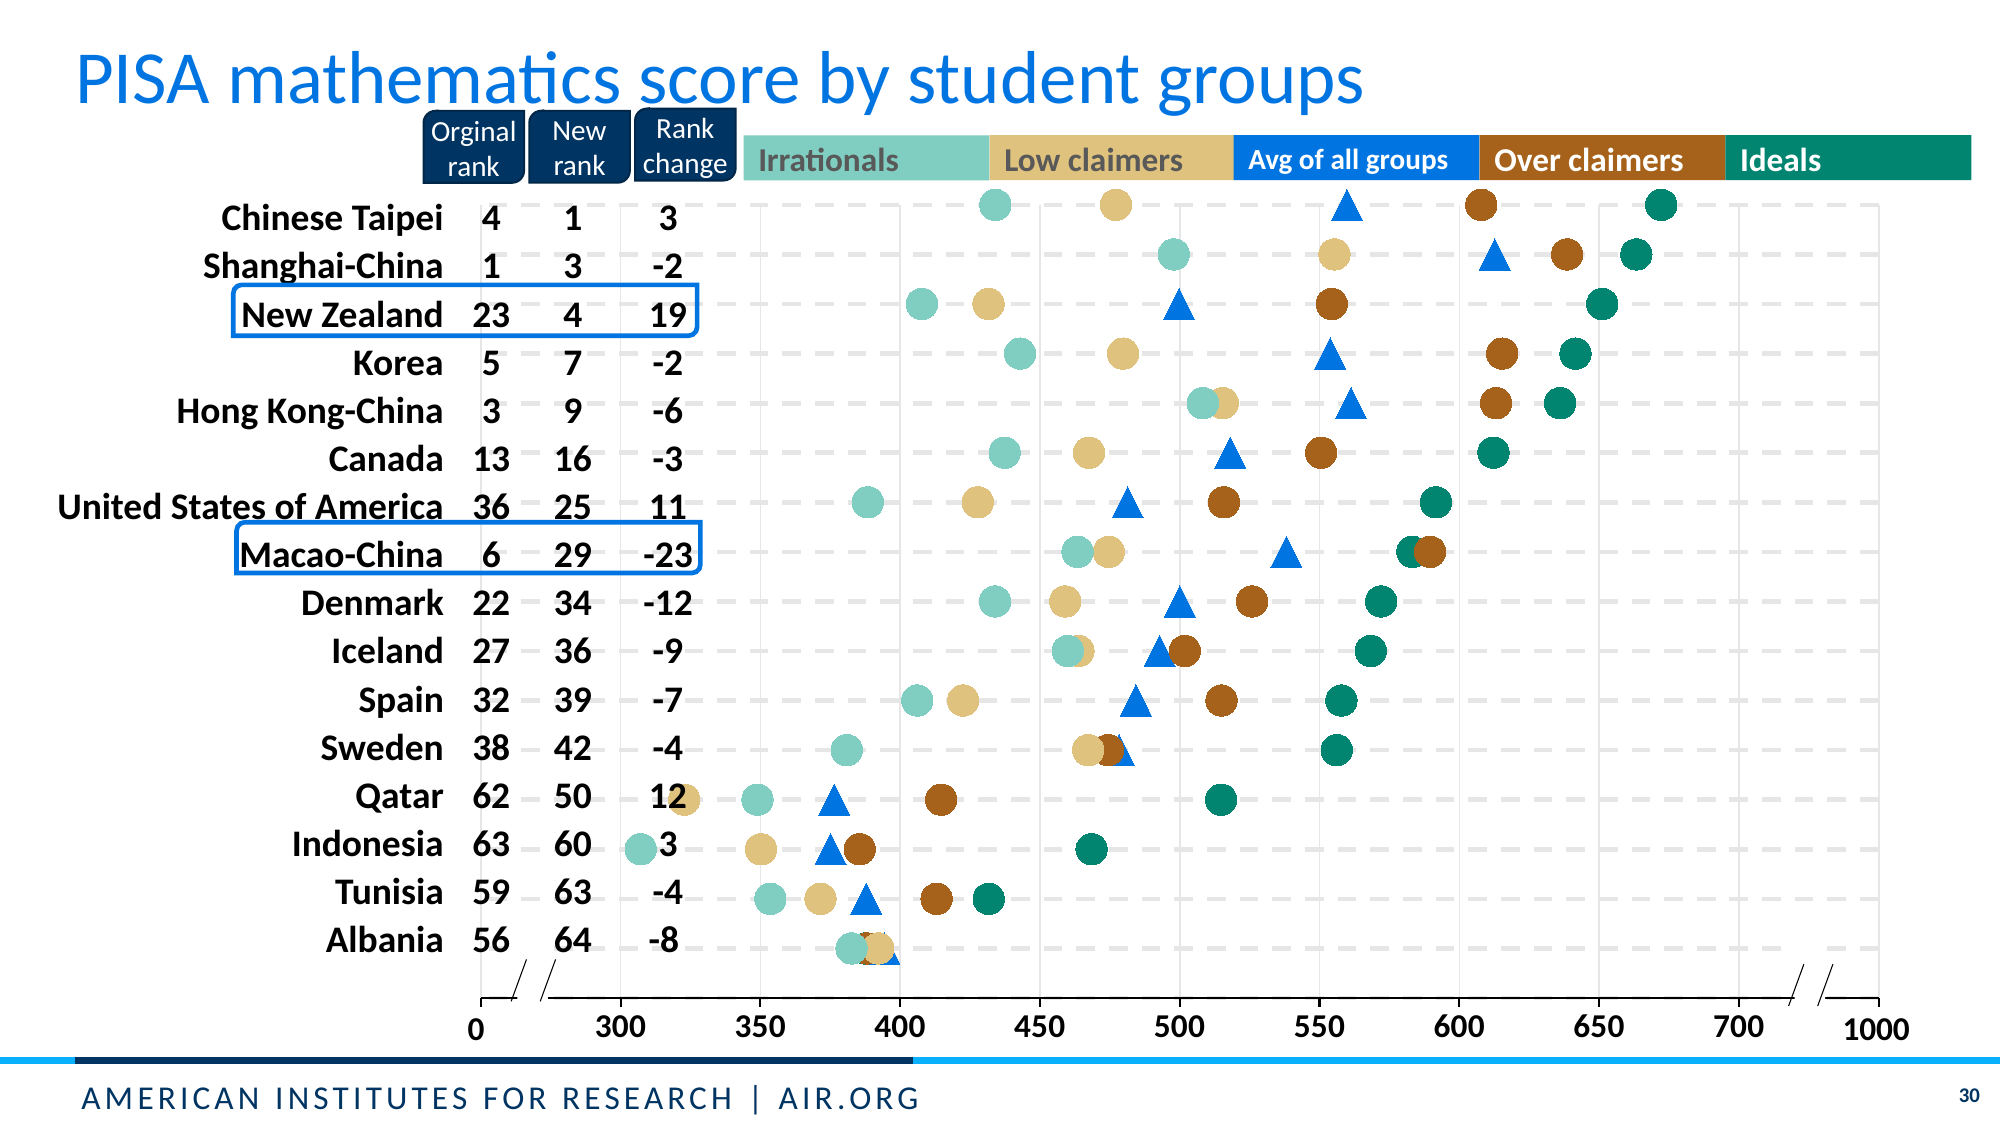

# PISA mathematics score by student groups
Rank change
New rank
Orginal rank
Avg of all groups
Over claimers
Ideals
Low claimers
Irrationals
4
1
23
5
3
13
36
6
22
27
32
38
62
63
59
56
1
3
4
7
9
16
25
29
34
36
39
42
50
60
63
64
3
-2
19
-2
-6
-3
11
-23
-12
-9
-7
-4
12
3
-4
-8
Chinese Taipei
Shanghai-China
New Zealand
Korea
Hong Kong-China
Canada
United States of America
Macao-China
Denmark
Iceland
Spain
Sweden
Qatar
Indonesia
Tunisia
Albania

### Chart

| Category | group=1Irrational respondents | group=0Low claimers | group=3Overclaimers | group=2Ideal respondents | all |
|---|---|---|---|---|---|
31
31

47
35

70
81
23

1000
0
30